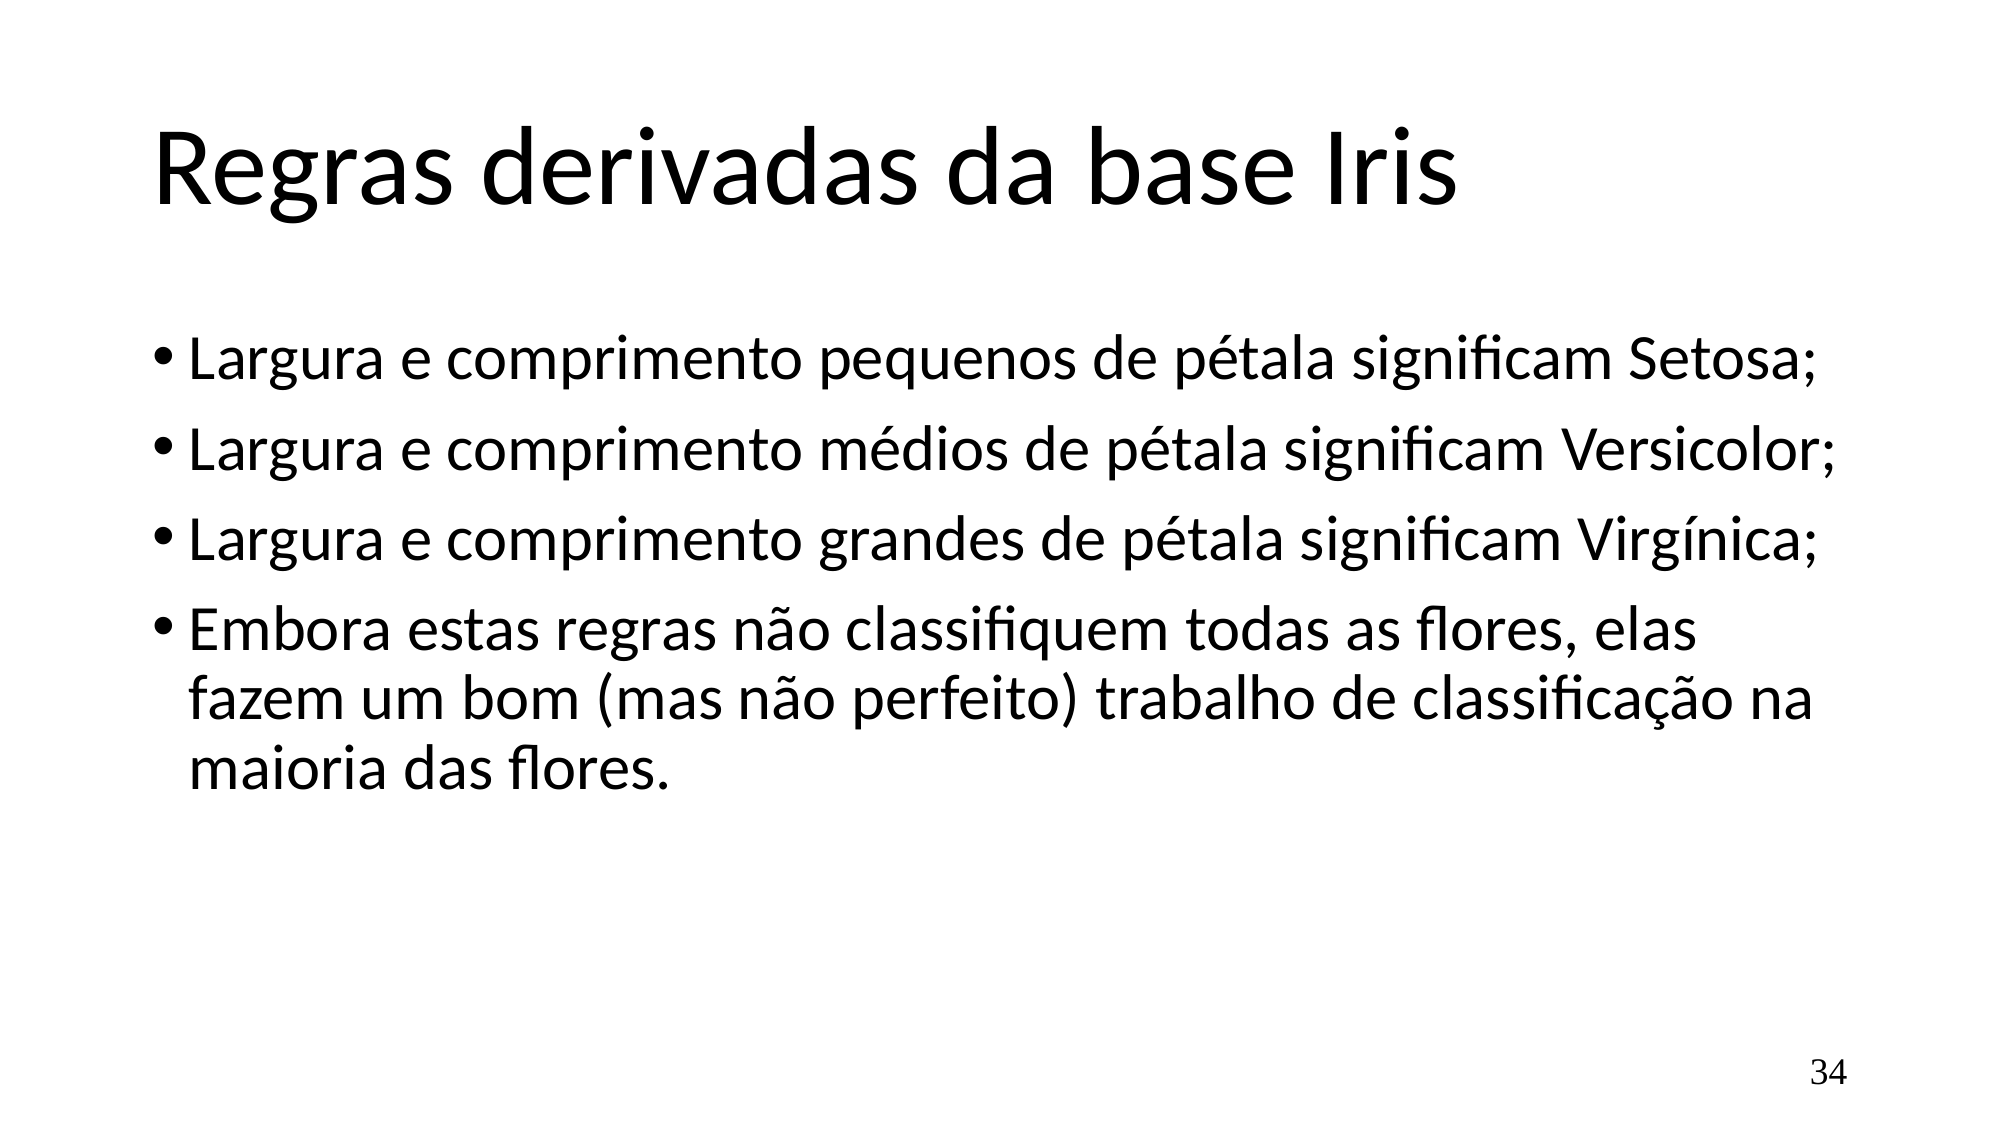

# Regras derivadas da base Iris
Largura e comprimento pequenos de pétala significam Setosa;
Largura e comprimento médios de pétala significam Versicolor;
Largura e comprimento grandes de pétala significam Virgínica;
Embora estas regras não classifiquem todas as flores, elas fazem um bom (mas não perfeito) trabalho de classificação na maioria das flores.

34